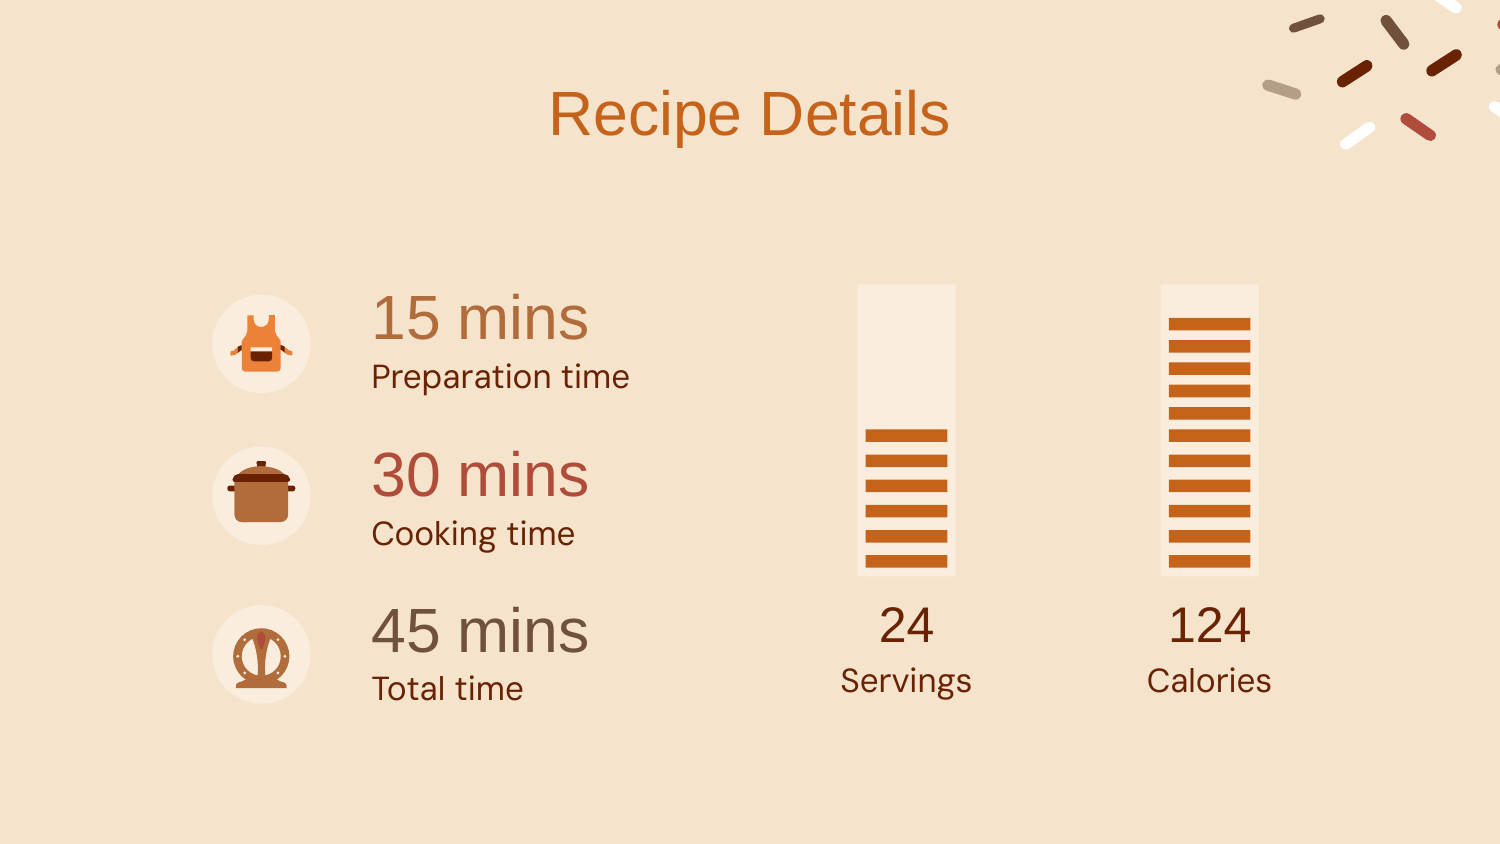

Recipe Details
# 15 mins

Preparation time
30 mins

Cooking time
45 mins
24
124

Servings
Calories
Total time